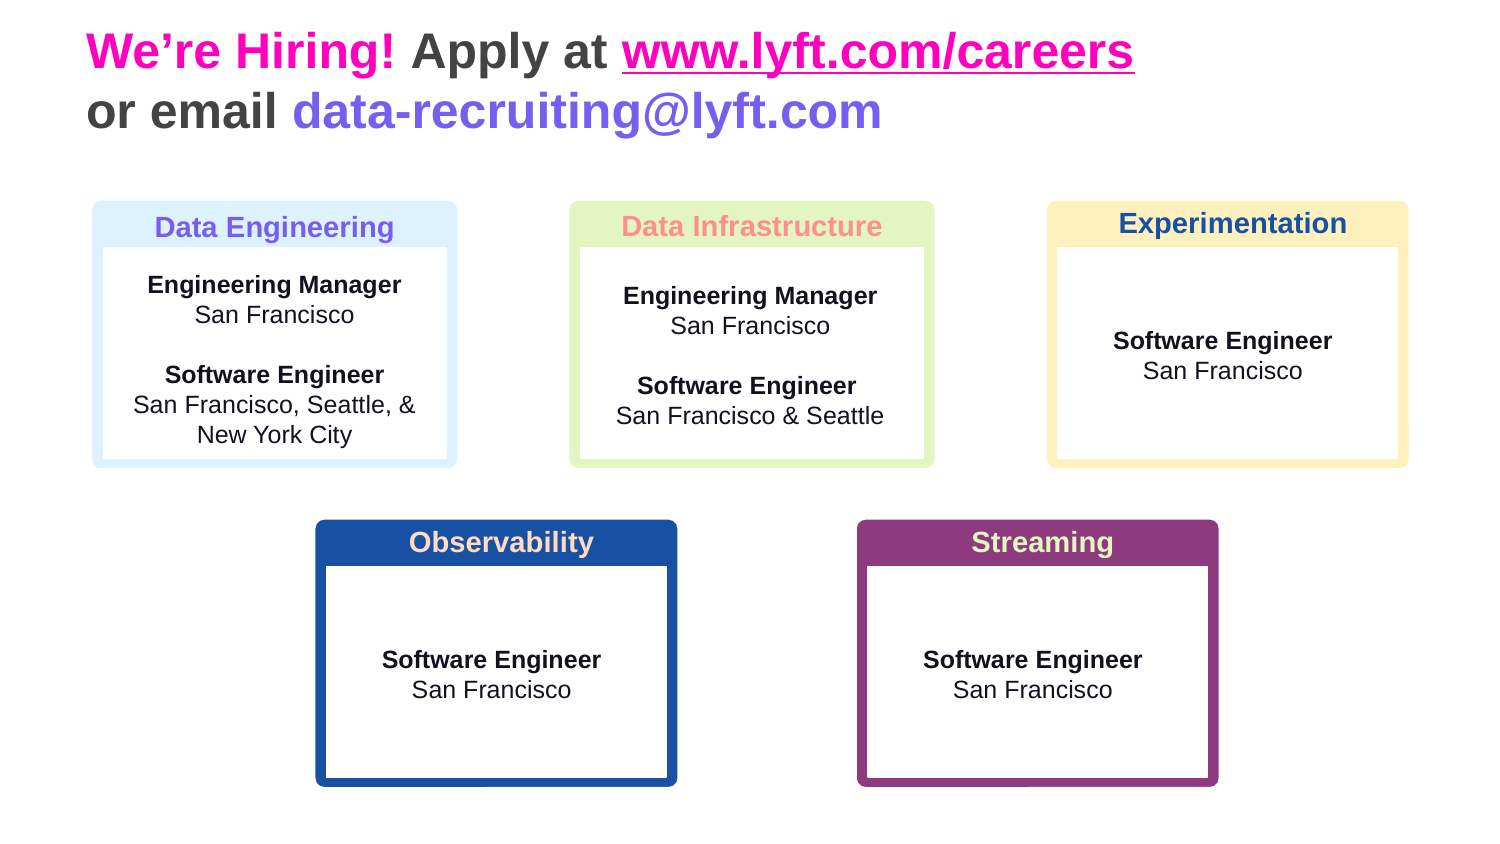

# We’re Hiring! Apply at www.lyft.com/careers
or email data-recruiting@lyft.com

Data Infrastructure

Engineering Manager
San Francisco

Software Engineer
San Francisco & Seattle

Experimentation

Software Engineer
San Francisco

Data Engineering

Engineering Manager
San Francisco

Software Engineer
San Francisco, Seattle, & New York City

Observability

Software Engineer
San Francisco

Streaming

Software Engineer
San Francisco